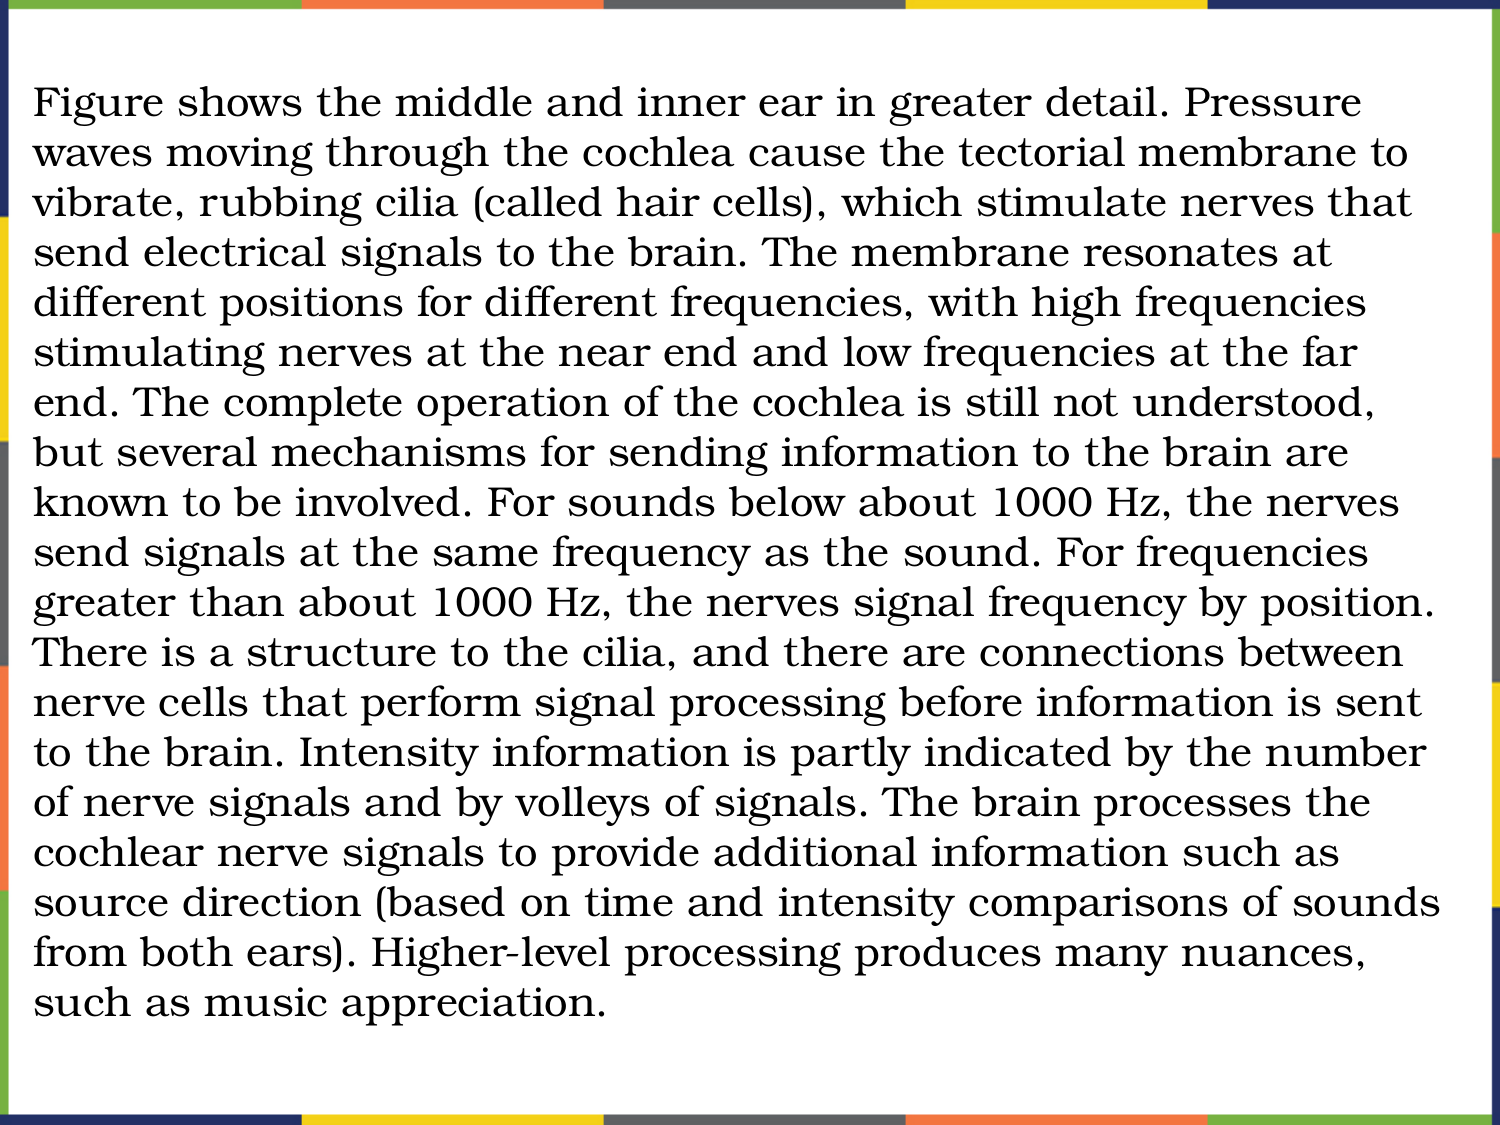

Figure shows the middle and inner ear in greater detail. Pressure waves moving through the cochlea cause the tectorial membrane to vibrate, rubbing cilia (called hair cells), which stimulate nerves that send electrical signals to the brain. The membrane resonates at different positions for different frequencies, with high frequencies stimulating nerves at the near end and low frequencies at the far end. The complete operation of the cochlea is still not understood, but several mechanisms for sending information to the brain are known to be involved. For sounds below about 1000 Hz, the nerves send signals at the same frequency as the sound. For frequencies greater than about 1000 Hz, the nerves signal frequency by position. There is a structure to the cilia, and there are connections between nerve cells that perform signal processing before information is sent to the brain. Intensity information is partly indicated by the number of nerve signals and by volleys of signals. The brain processes the cochlear nerve signals to provide additional information such as source direction (based on time and intensity comparisons of sounds from both ears). Higher-level processing produces many nuances, such as music appreciation.